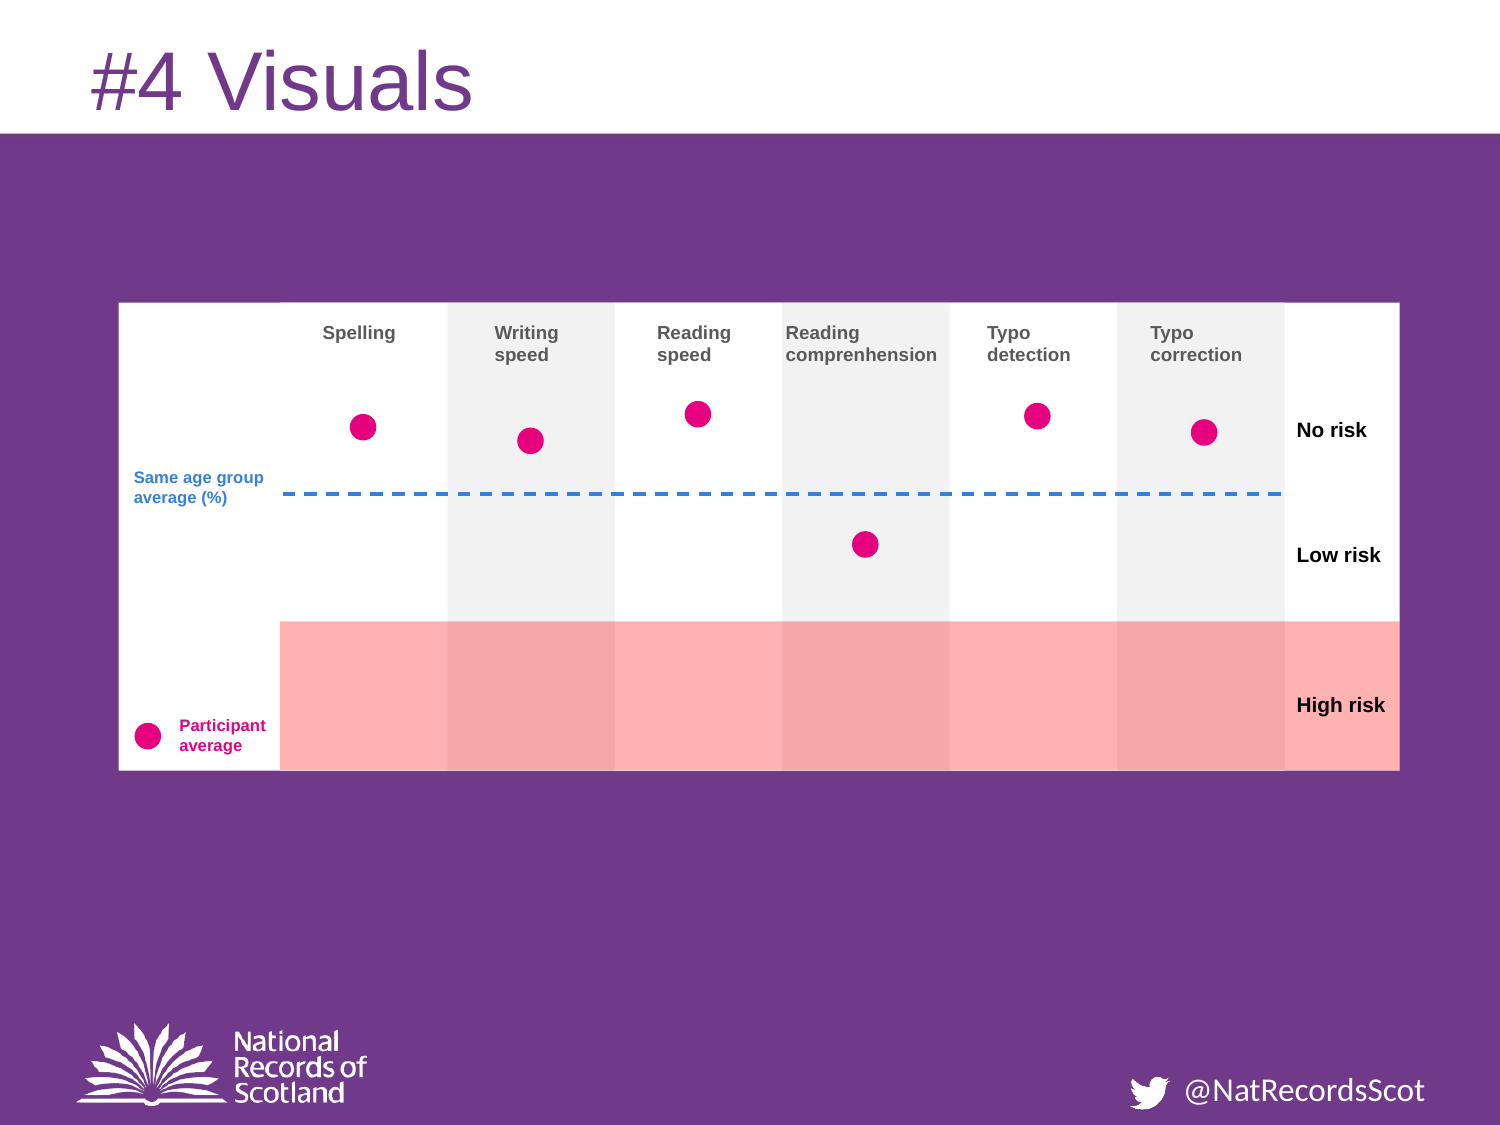

# #4 Visuals

Spelling
Writing
speed
Reading
speed
Reading
comprenhension
Typo
detection
Typo
correction

No risk

Low risk

High risk

Same age group
average (%)

Participant
average